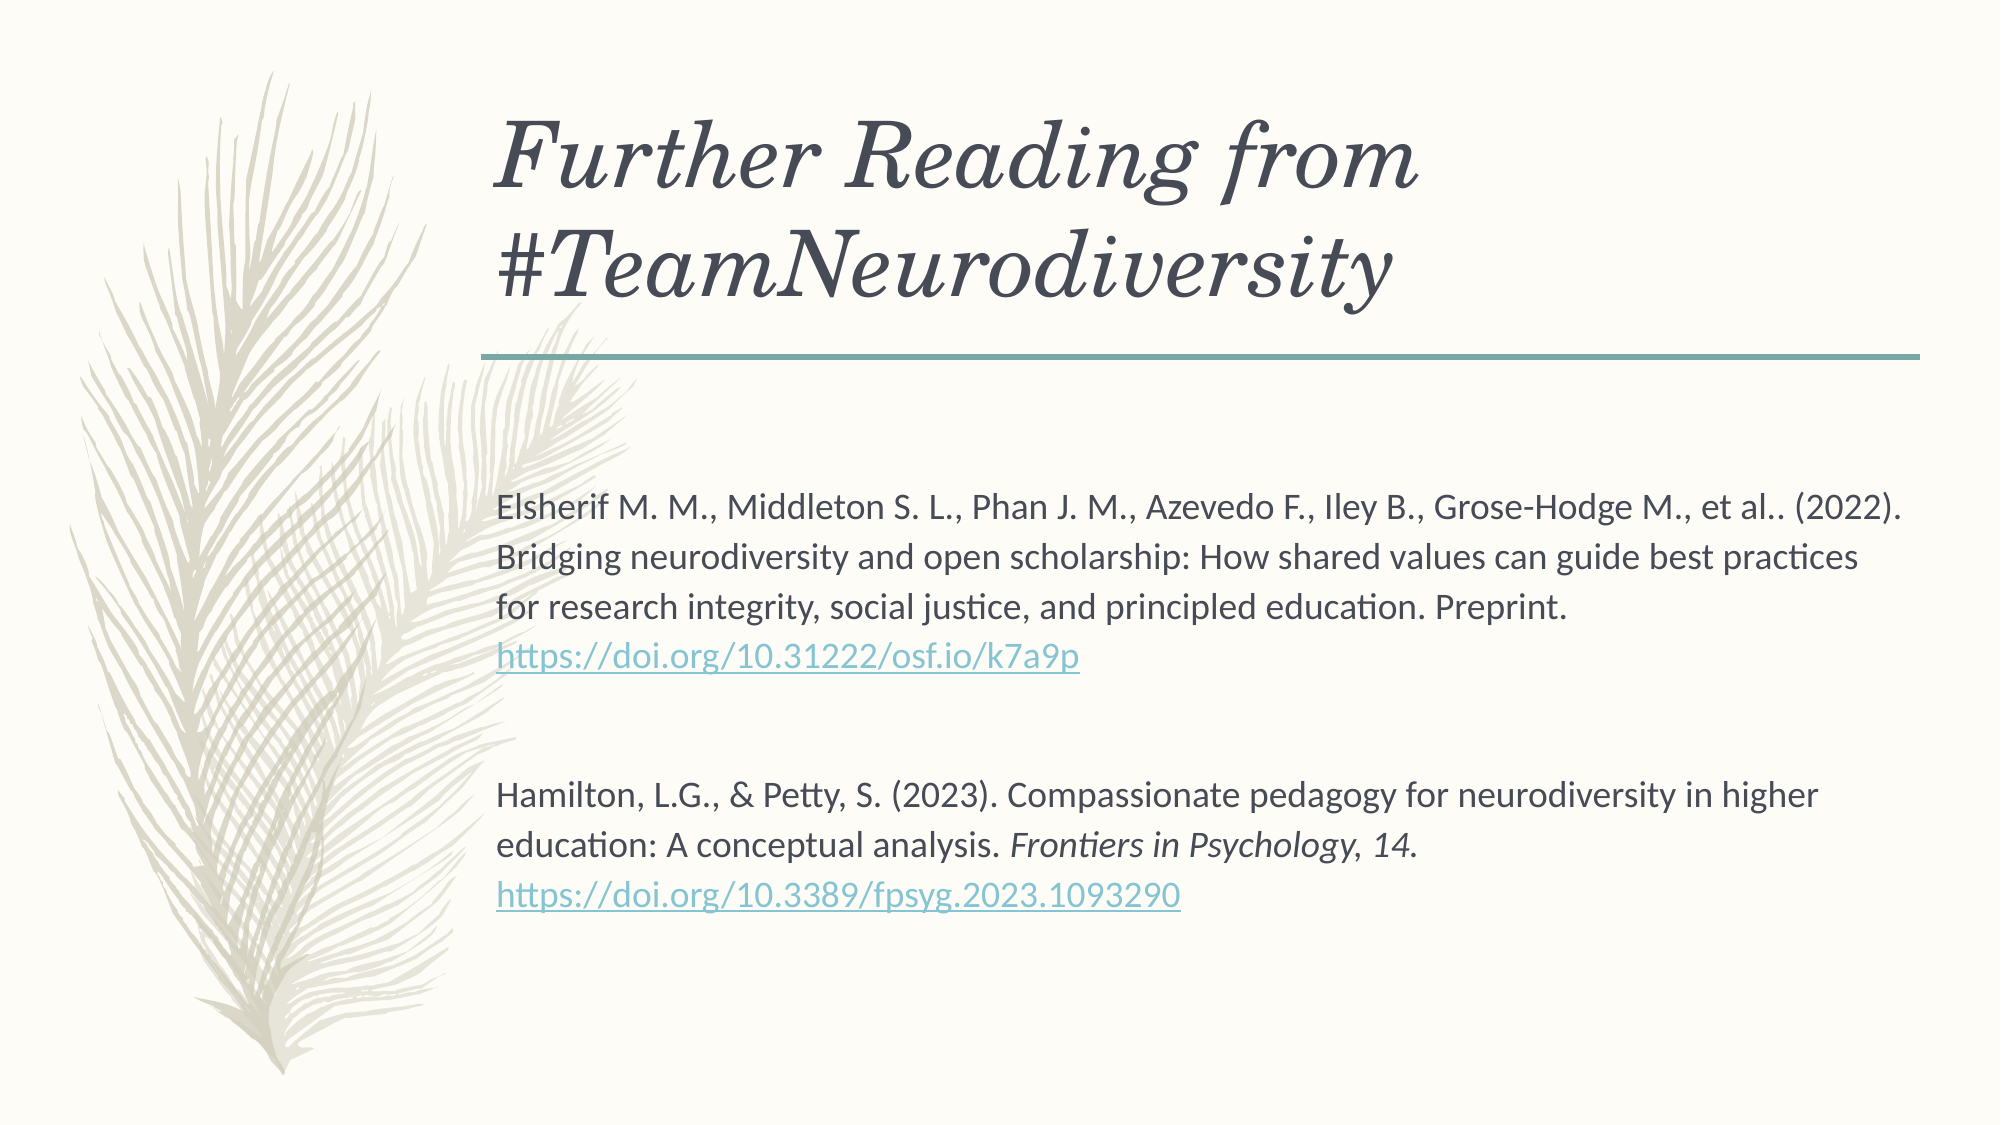

# Further Reading from #TeamNeurodiversity

Elsherif M. M., Middleton S. L., Phan J. M., Azevedo F., Iley B., Grose-Hodge M., et al.. (2022). Bridging neurodiversity and open scholarship: How shared values can guide best practices for research integrity, social justice, and principled education. Preprint. https://doi.org/10.31222/osf.io/k7a9p

Hamilton, L.G., & Petty, S. (2023). Compassionate pedagogy for neurodiversity in higher education: A conceptual analysis. Frontiers in Psychology, 14. https://doi.org/10.3389/fpsyg.2023.1093290